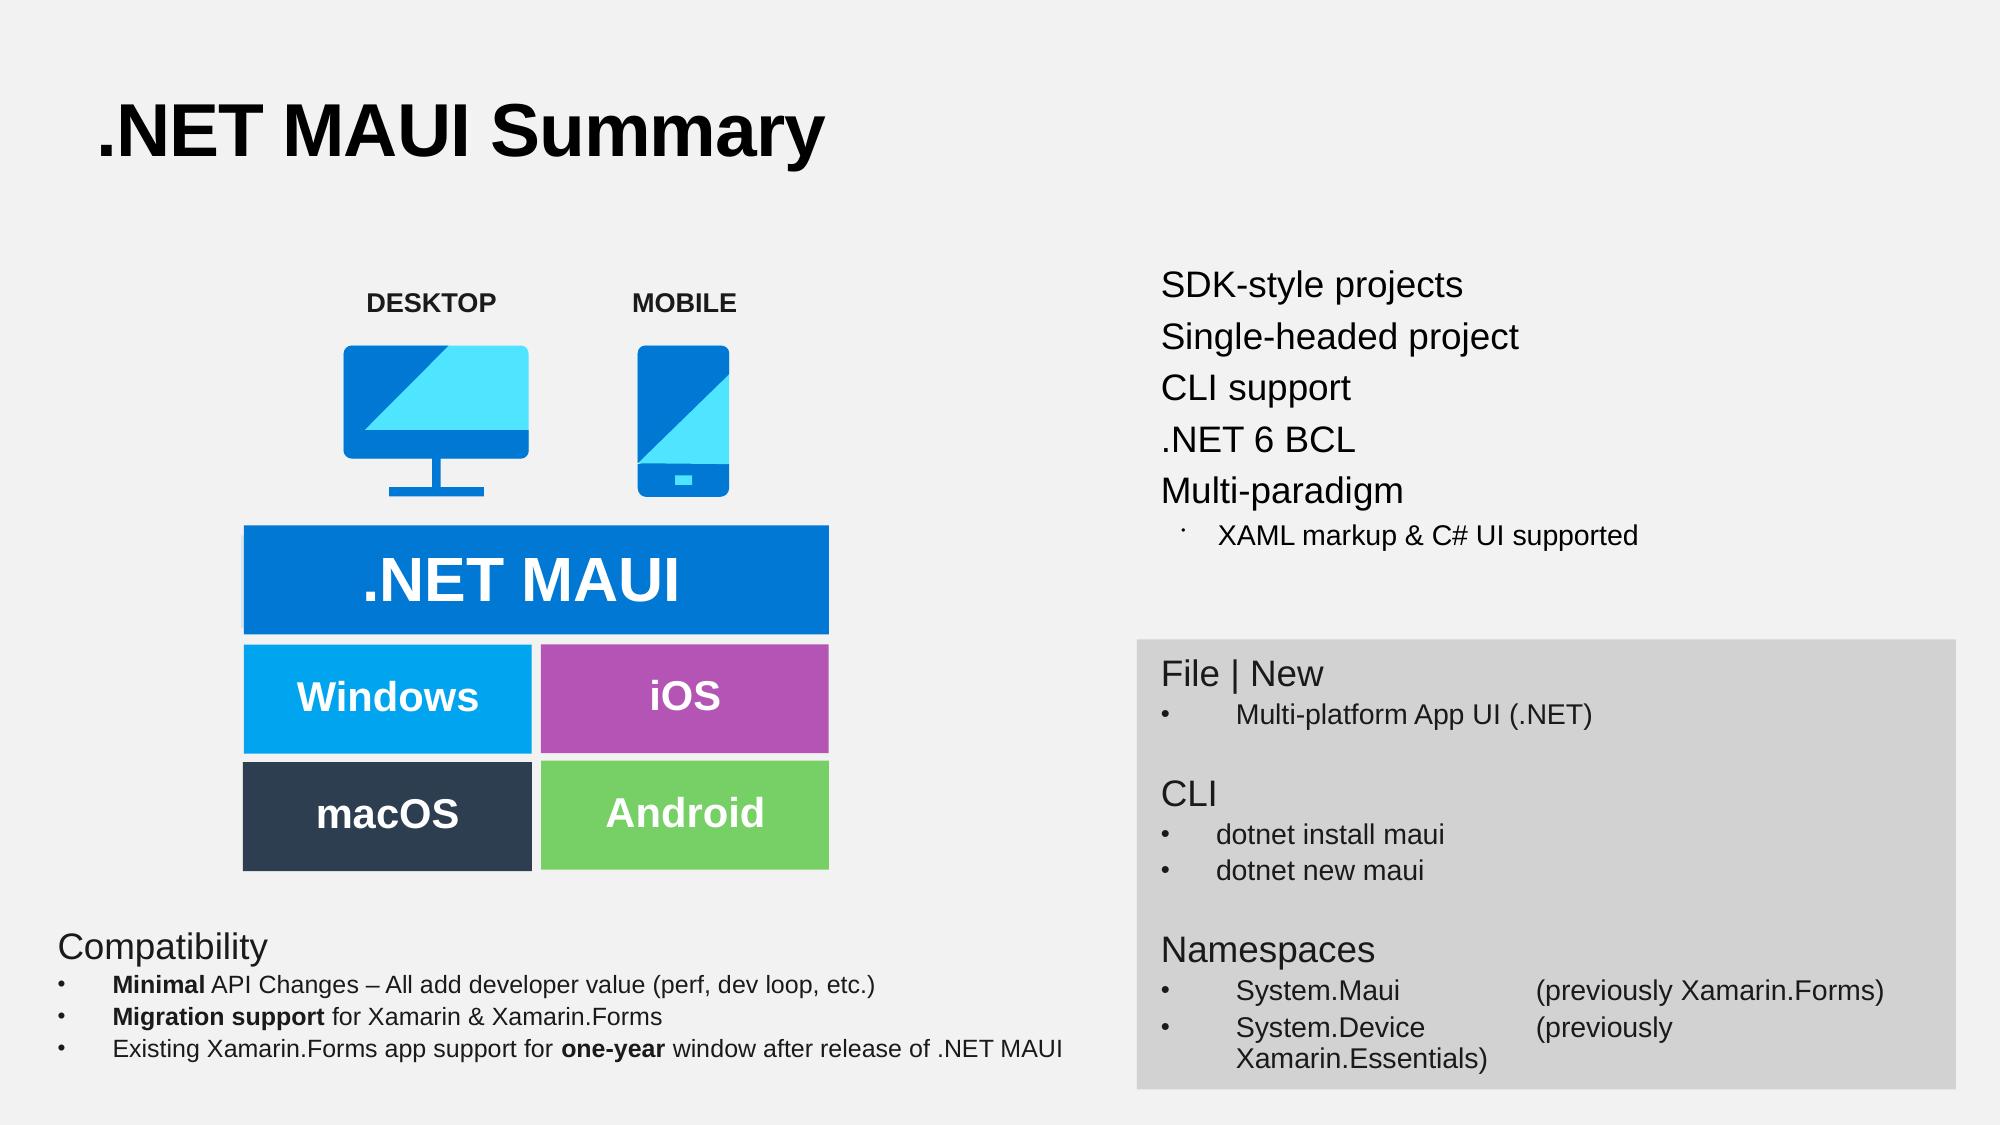

# .NET MAUI Summary
SDK-style projects
Single-headed project
CLI support
.NET 6 BCL
Multi-paradigm
XAML markup & C# UI supported

DESKTOP
MOBILE

.NET MAUI
File | New
Multi-platform App UI (.NET)

CLI
dotnet install maui
dotnet new maui

Namespaces
System.Maui 	(previously Xamarin.Forms)
System.Device 	(previously Xamarin.Essentials)

iOS

Windows

Android

macOS
Compatibility
Minimal API Changes – All add developer value (perf, dev loop, etc.)
Migration support for Xamarin & Xamarin.Forms
Existing Xamarin.Forms app support for one-year window after release of .NET MAUI